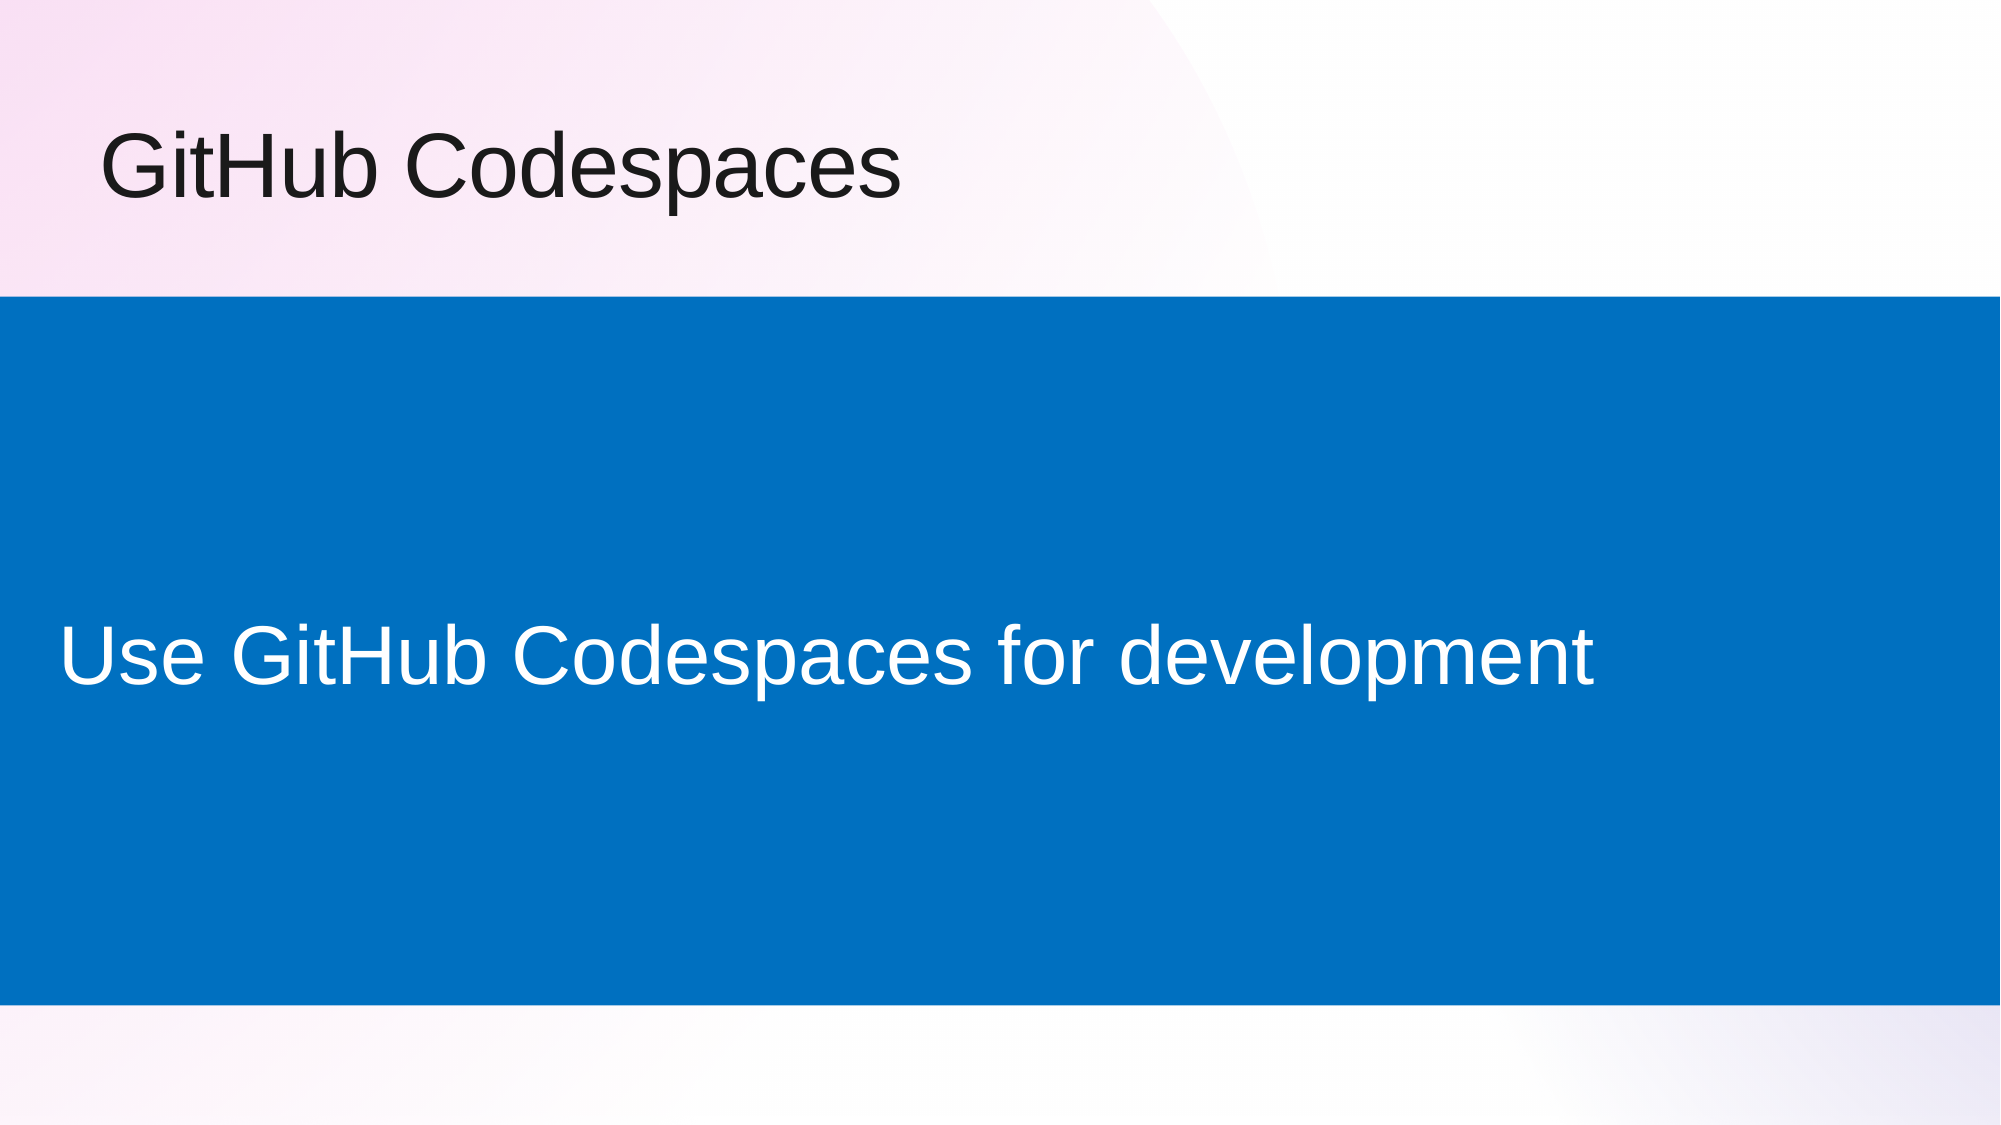

# GitHub Codespaces
Use GitHub Codespaces for development